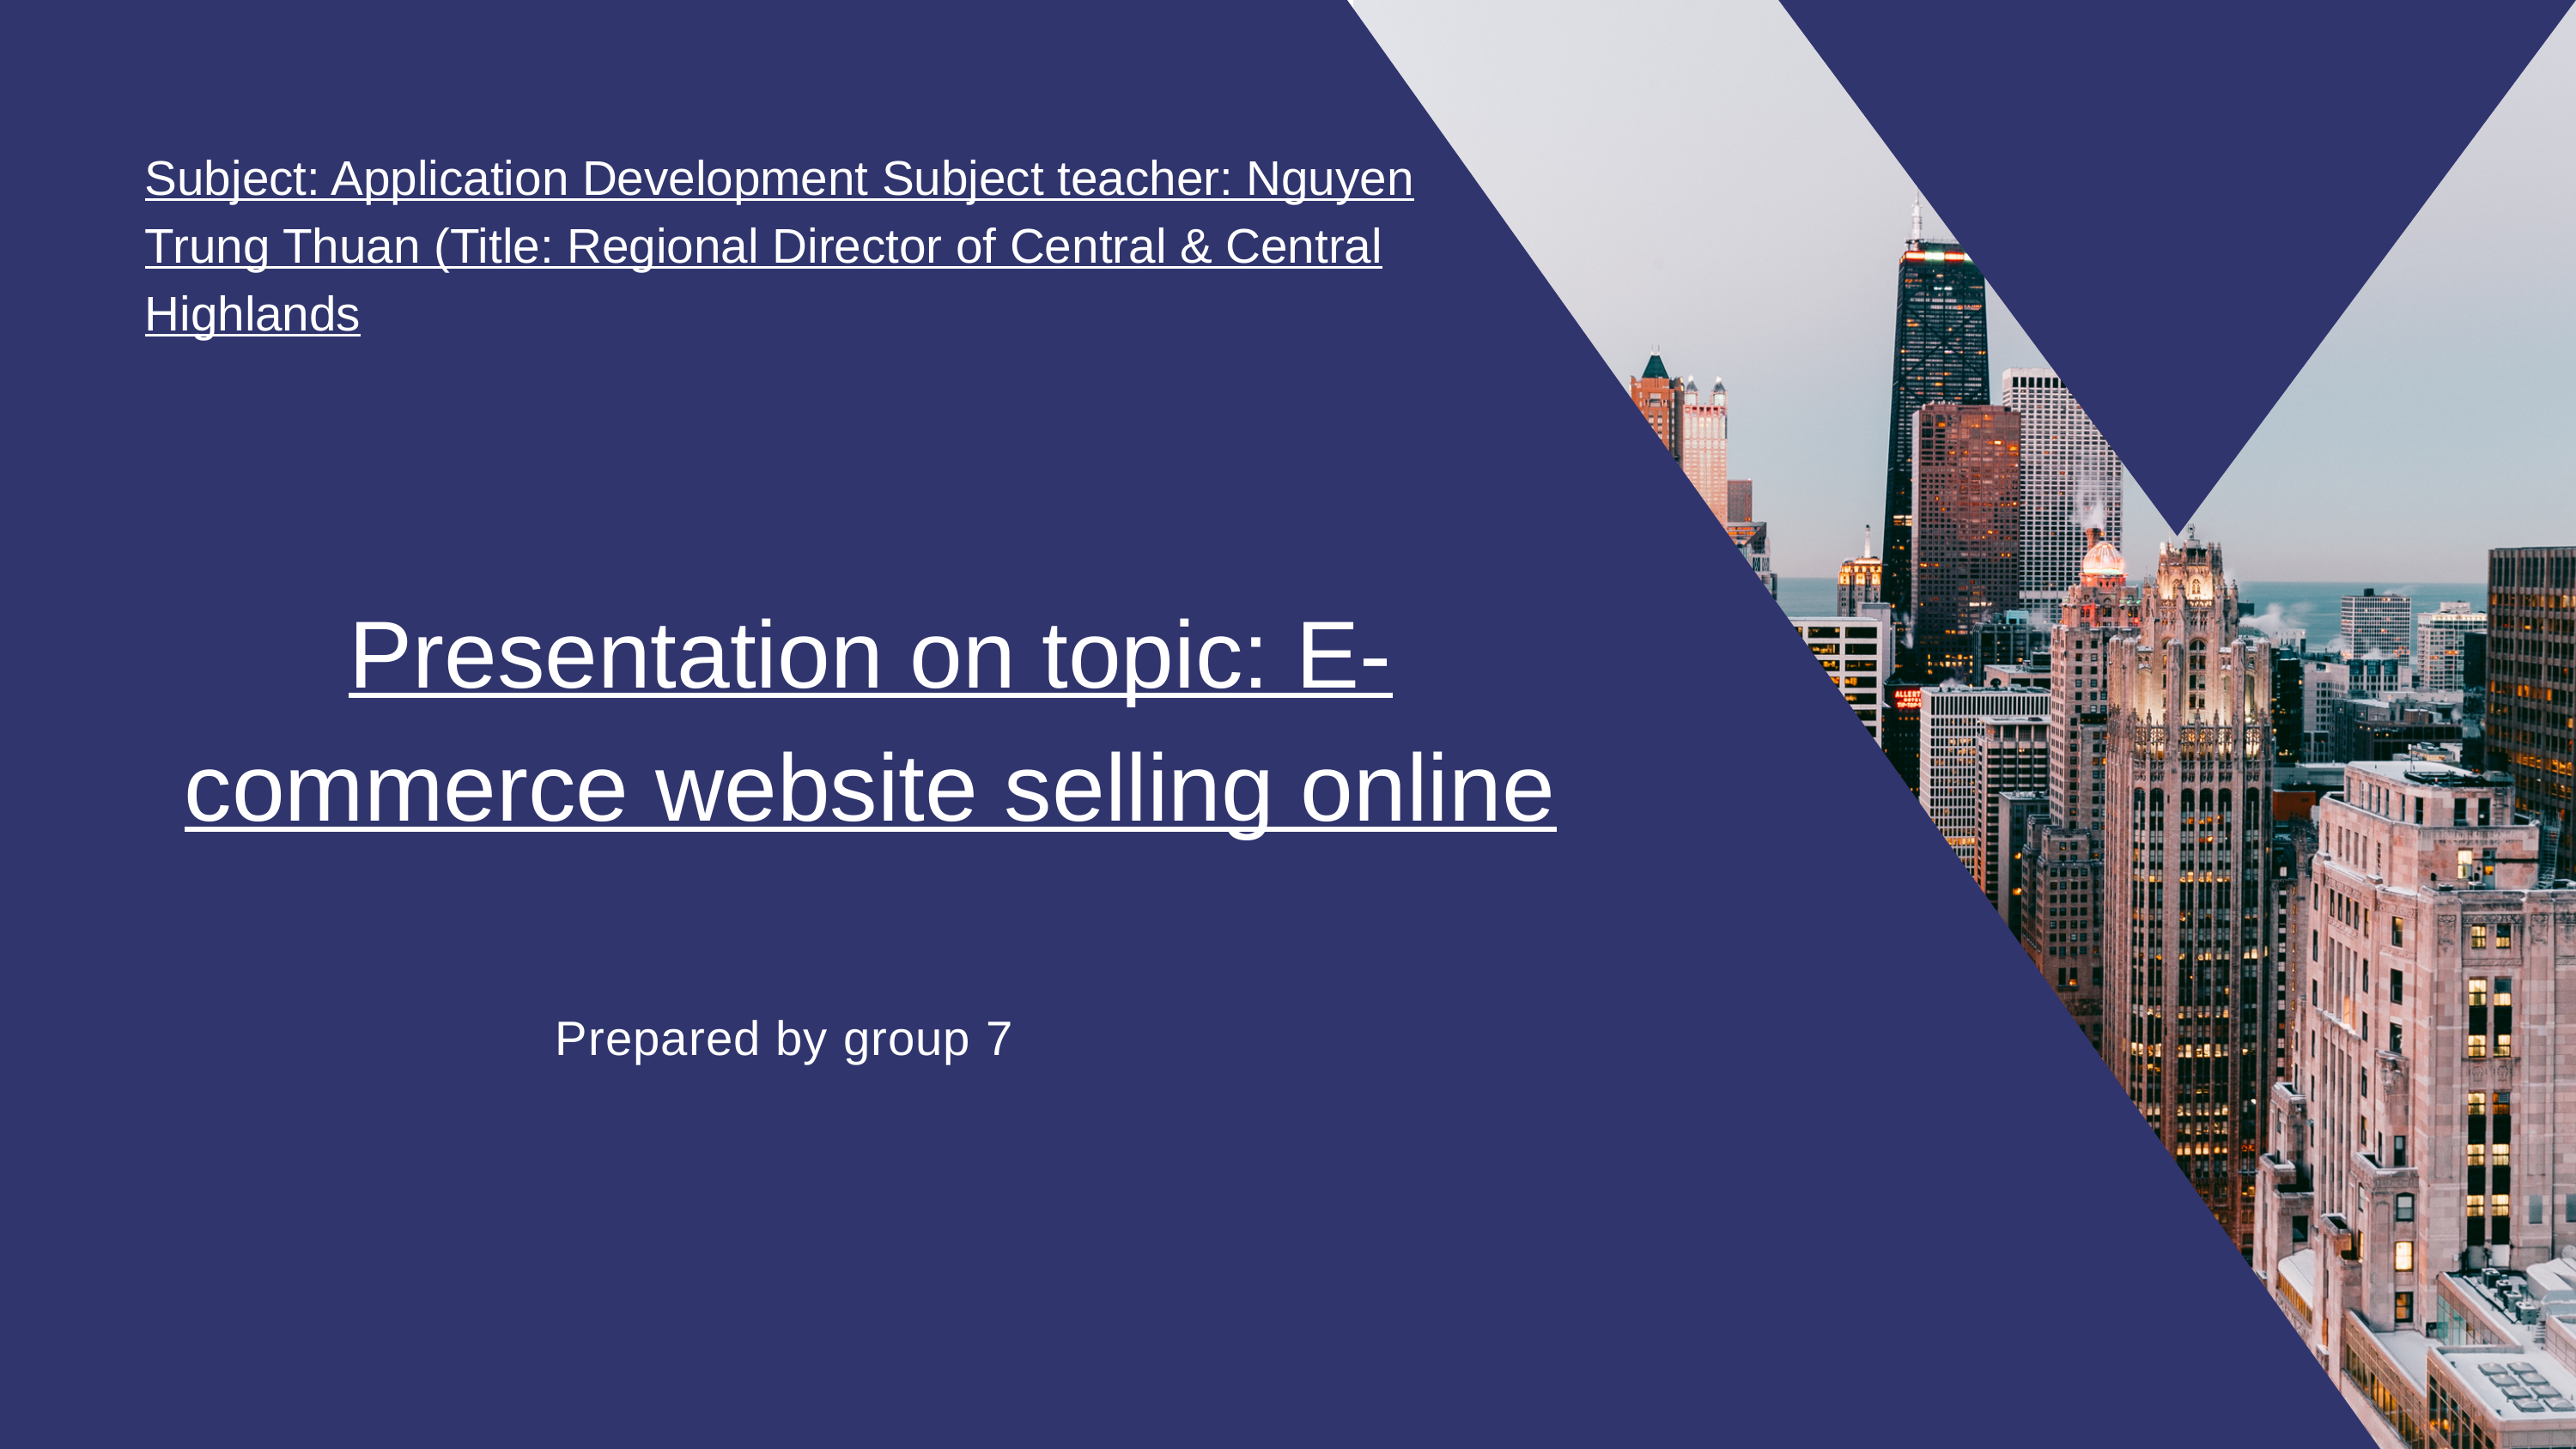

Subject: Application Development Subject teacher: Nguyen Trung Thuan (Title: Regional Director of Central & Central Highlands
Presentation on topic: E-commerce website selling online
Prepared by group 7